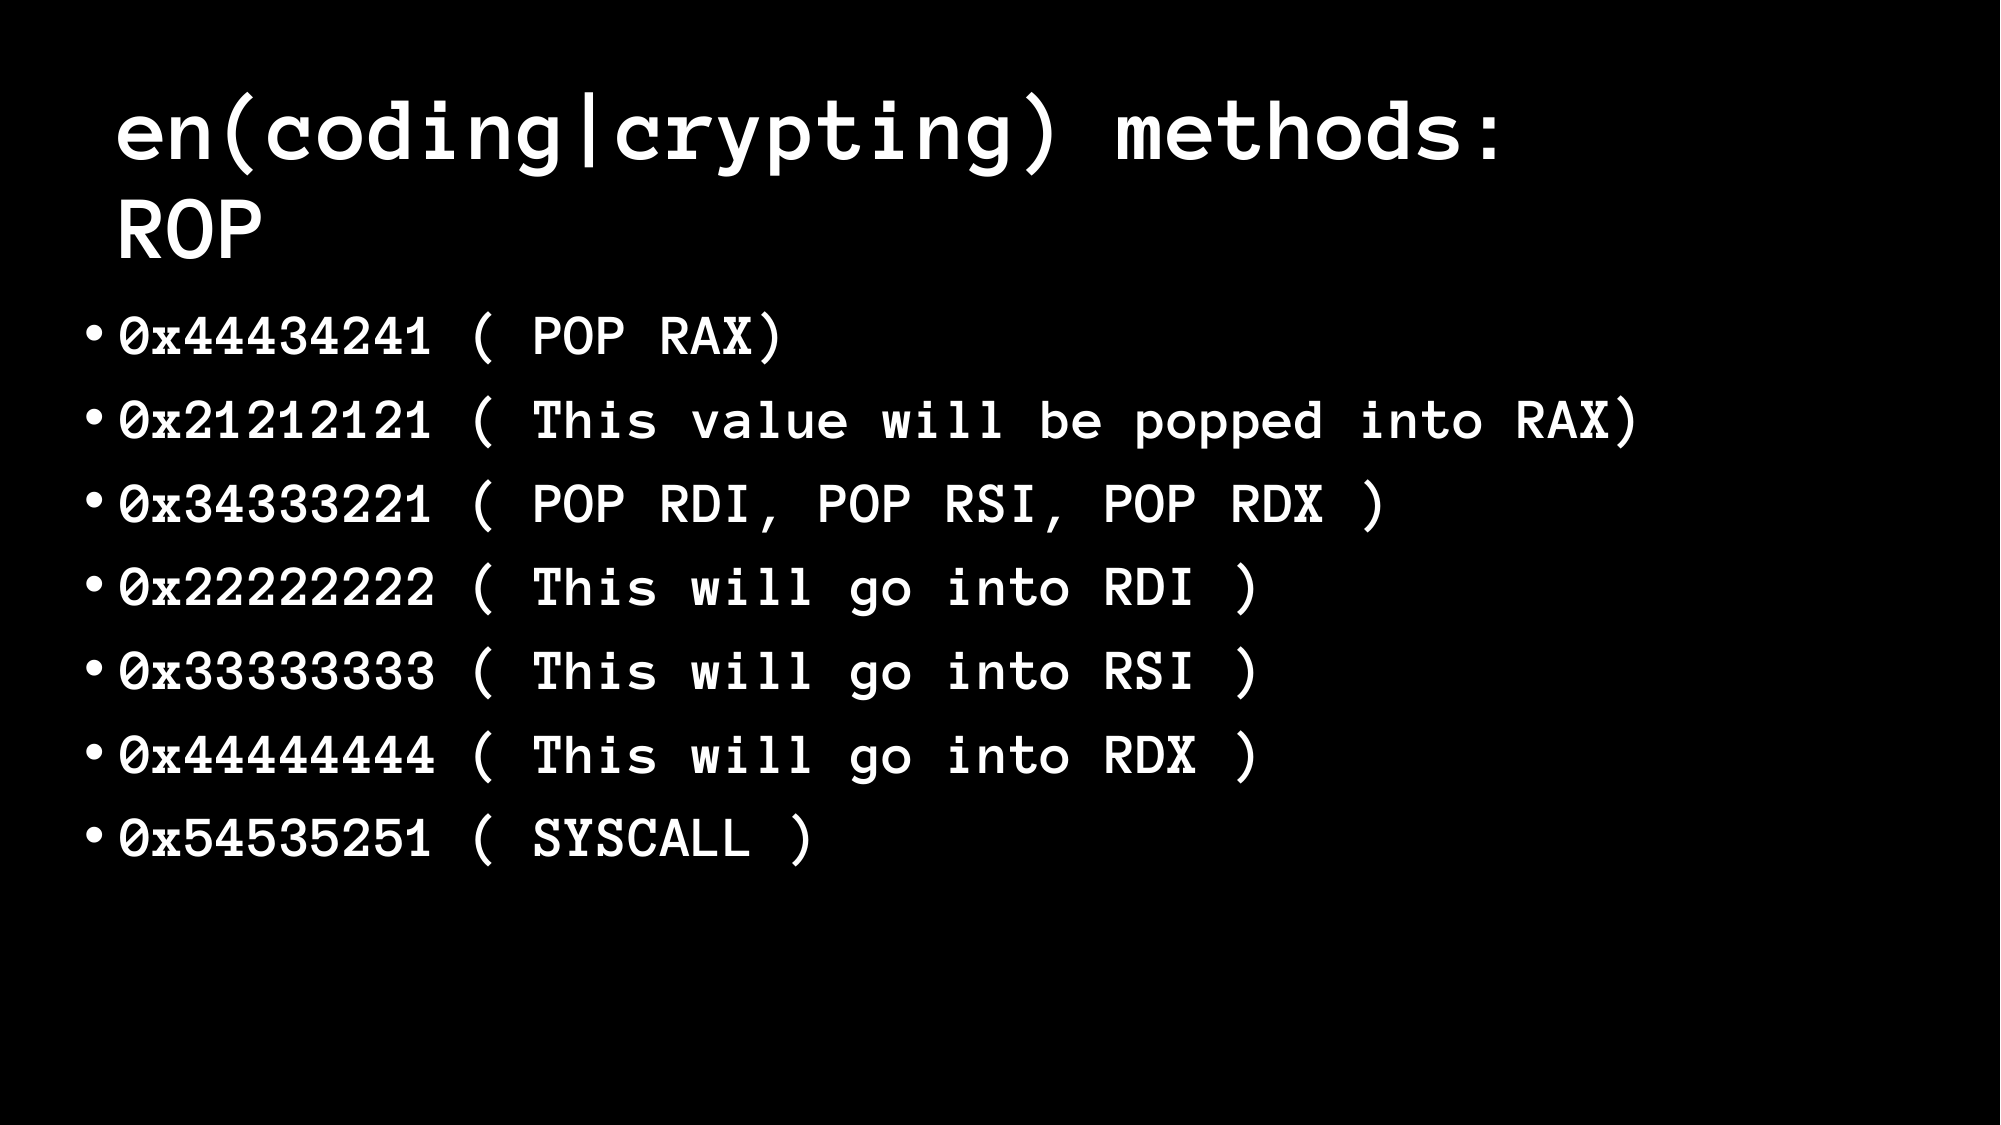

# en(coding|crypting) methods: ROP
0x44434241 ( POP RAX)
0x21212121 ( This value will be popped into RAX)
0x34333221 ( POP RDI, POP RSI, POP RDX )
0x22222222 ( This will go into RDI )
0x33333333 ( This will go into RSI )
0x44444444 ( This will go into RDX )
0x54535251 ( SYSCALL )